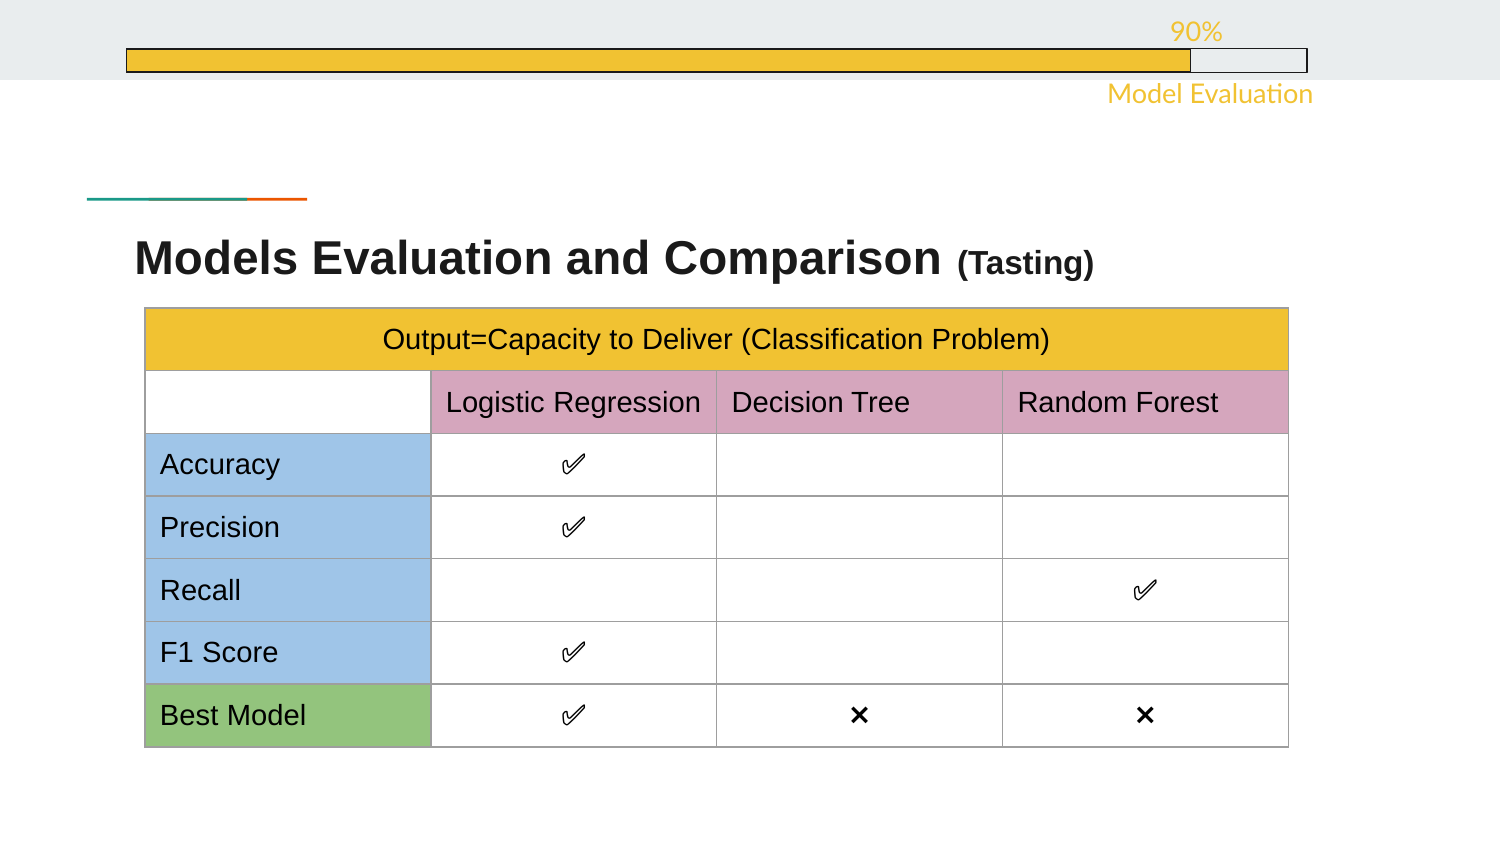

90%
                                                                                                                                                            Model Evaluation

# Models Evaluation and Comparison (Tasting)
| Output=Capacity to Deliver (Classification Problem) |  |  |  |
| --- | --- | --- | --- |
|  | Logistic Regression | Decision Tree | Random Forest |
| Accuracy | ✅ |  |  |
| Precision | ✅ |  |  |
| Recall |  |  | ✅ |
| F1 Score | ✅ |  |  |
| Best Model | ✅ | ❌ | ❌ |